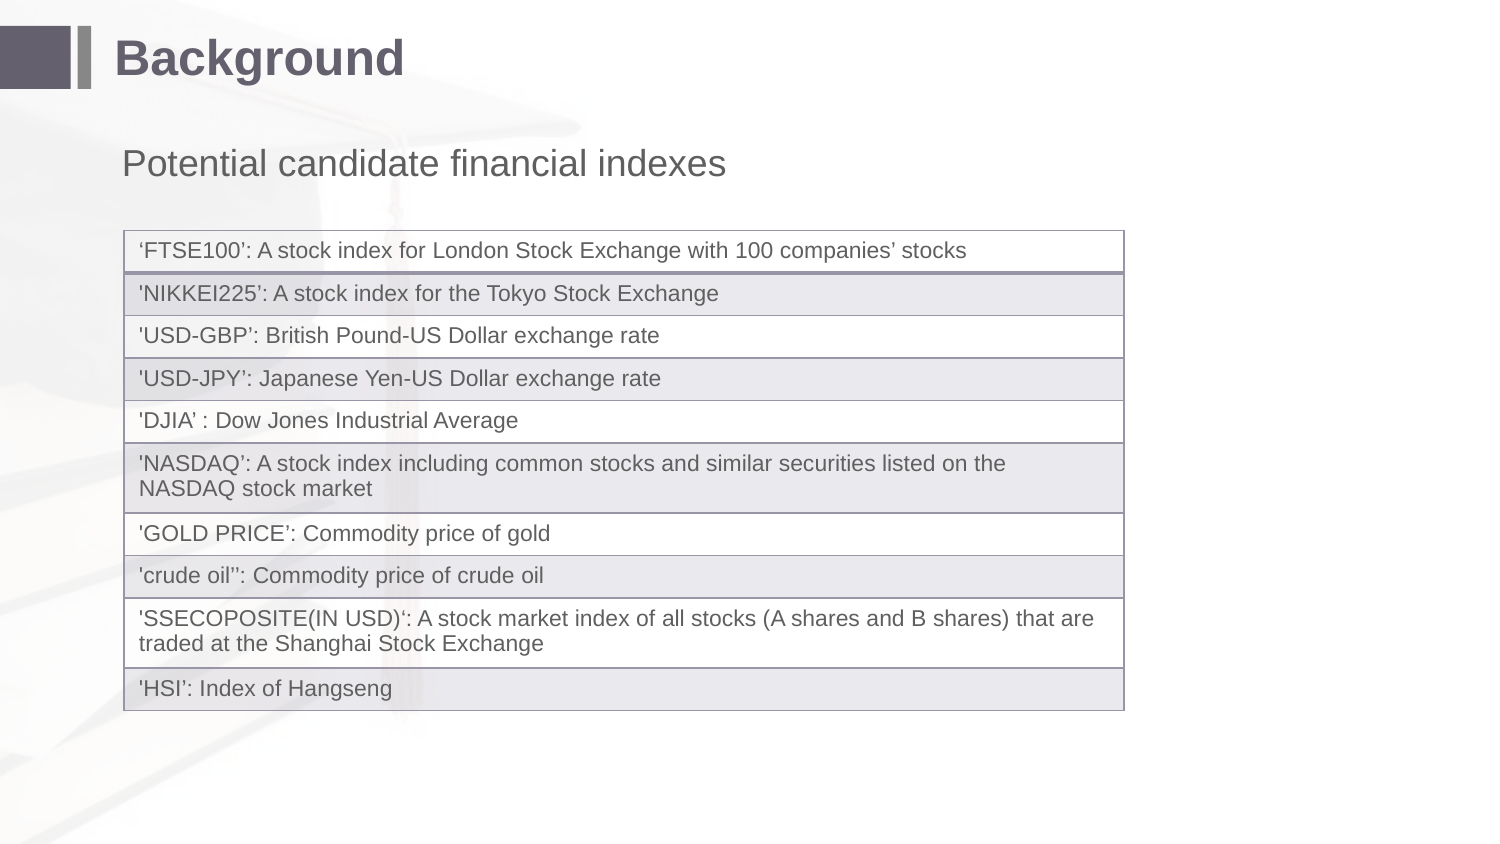

# Background
Potential candidate financial indexes
| ‘FTSE100’: A stock index for London Stock Exchange with 100 companies’ stocks |
| --- |
| 'NIKKEI225’: A stock index for the Tokyo Stock Exchange |
| 'USD-GBP’: British Pound-US Dollar exchange rate |
| 'USD-JPY’: Japanese Yen-US Dollar exchange rate |
| 'DJIA’ : Dow Jones Industrial Average |
| 'NASDAQ’: A stock index including common stocks and similar securities listed on the NASDAQ stock market |
| 'GOLD PRICE’: Commodity price of gold |
| 'crude oil’’: Commodity price of crude oil |
| 'SSECOPOSITE(IN USD)‘: A stock market index of all stocks (A shares and B shares) that are traded at the Shanghai Stock Exchange |
| 'HSI’: Index of Hangseng |